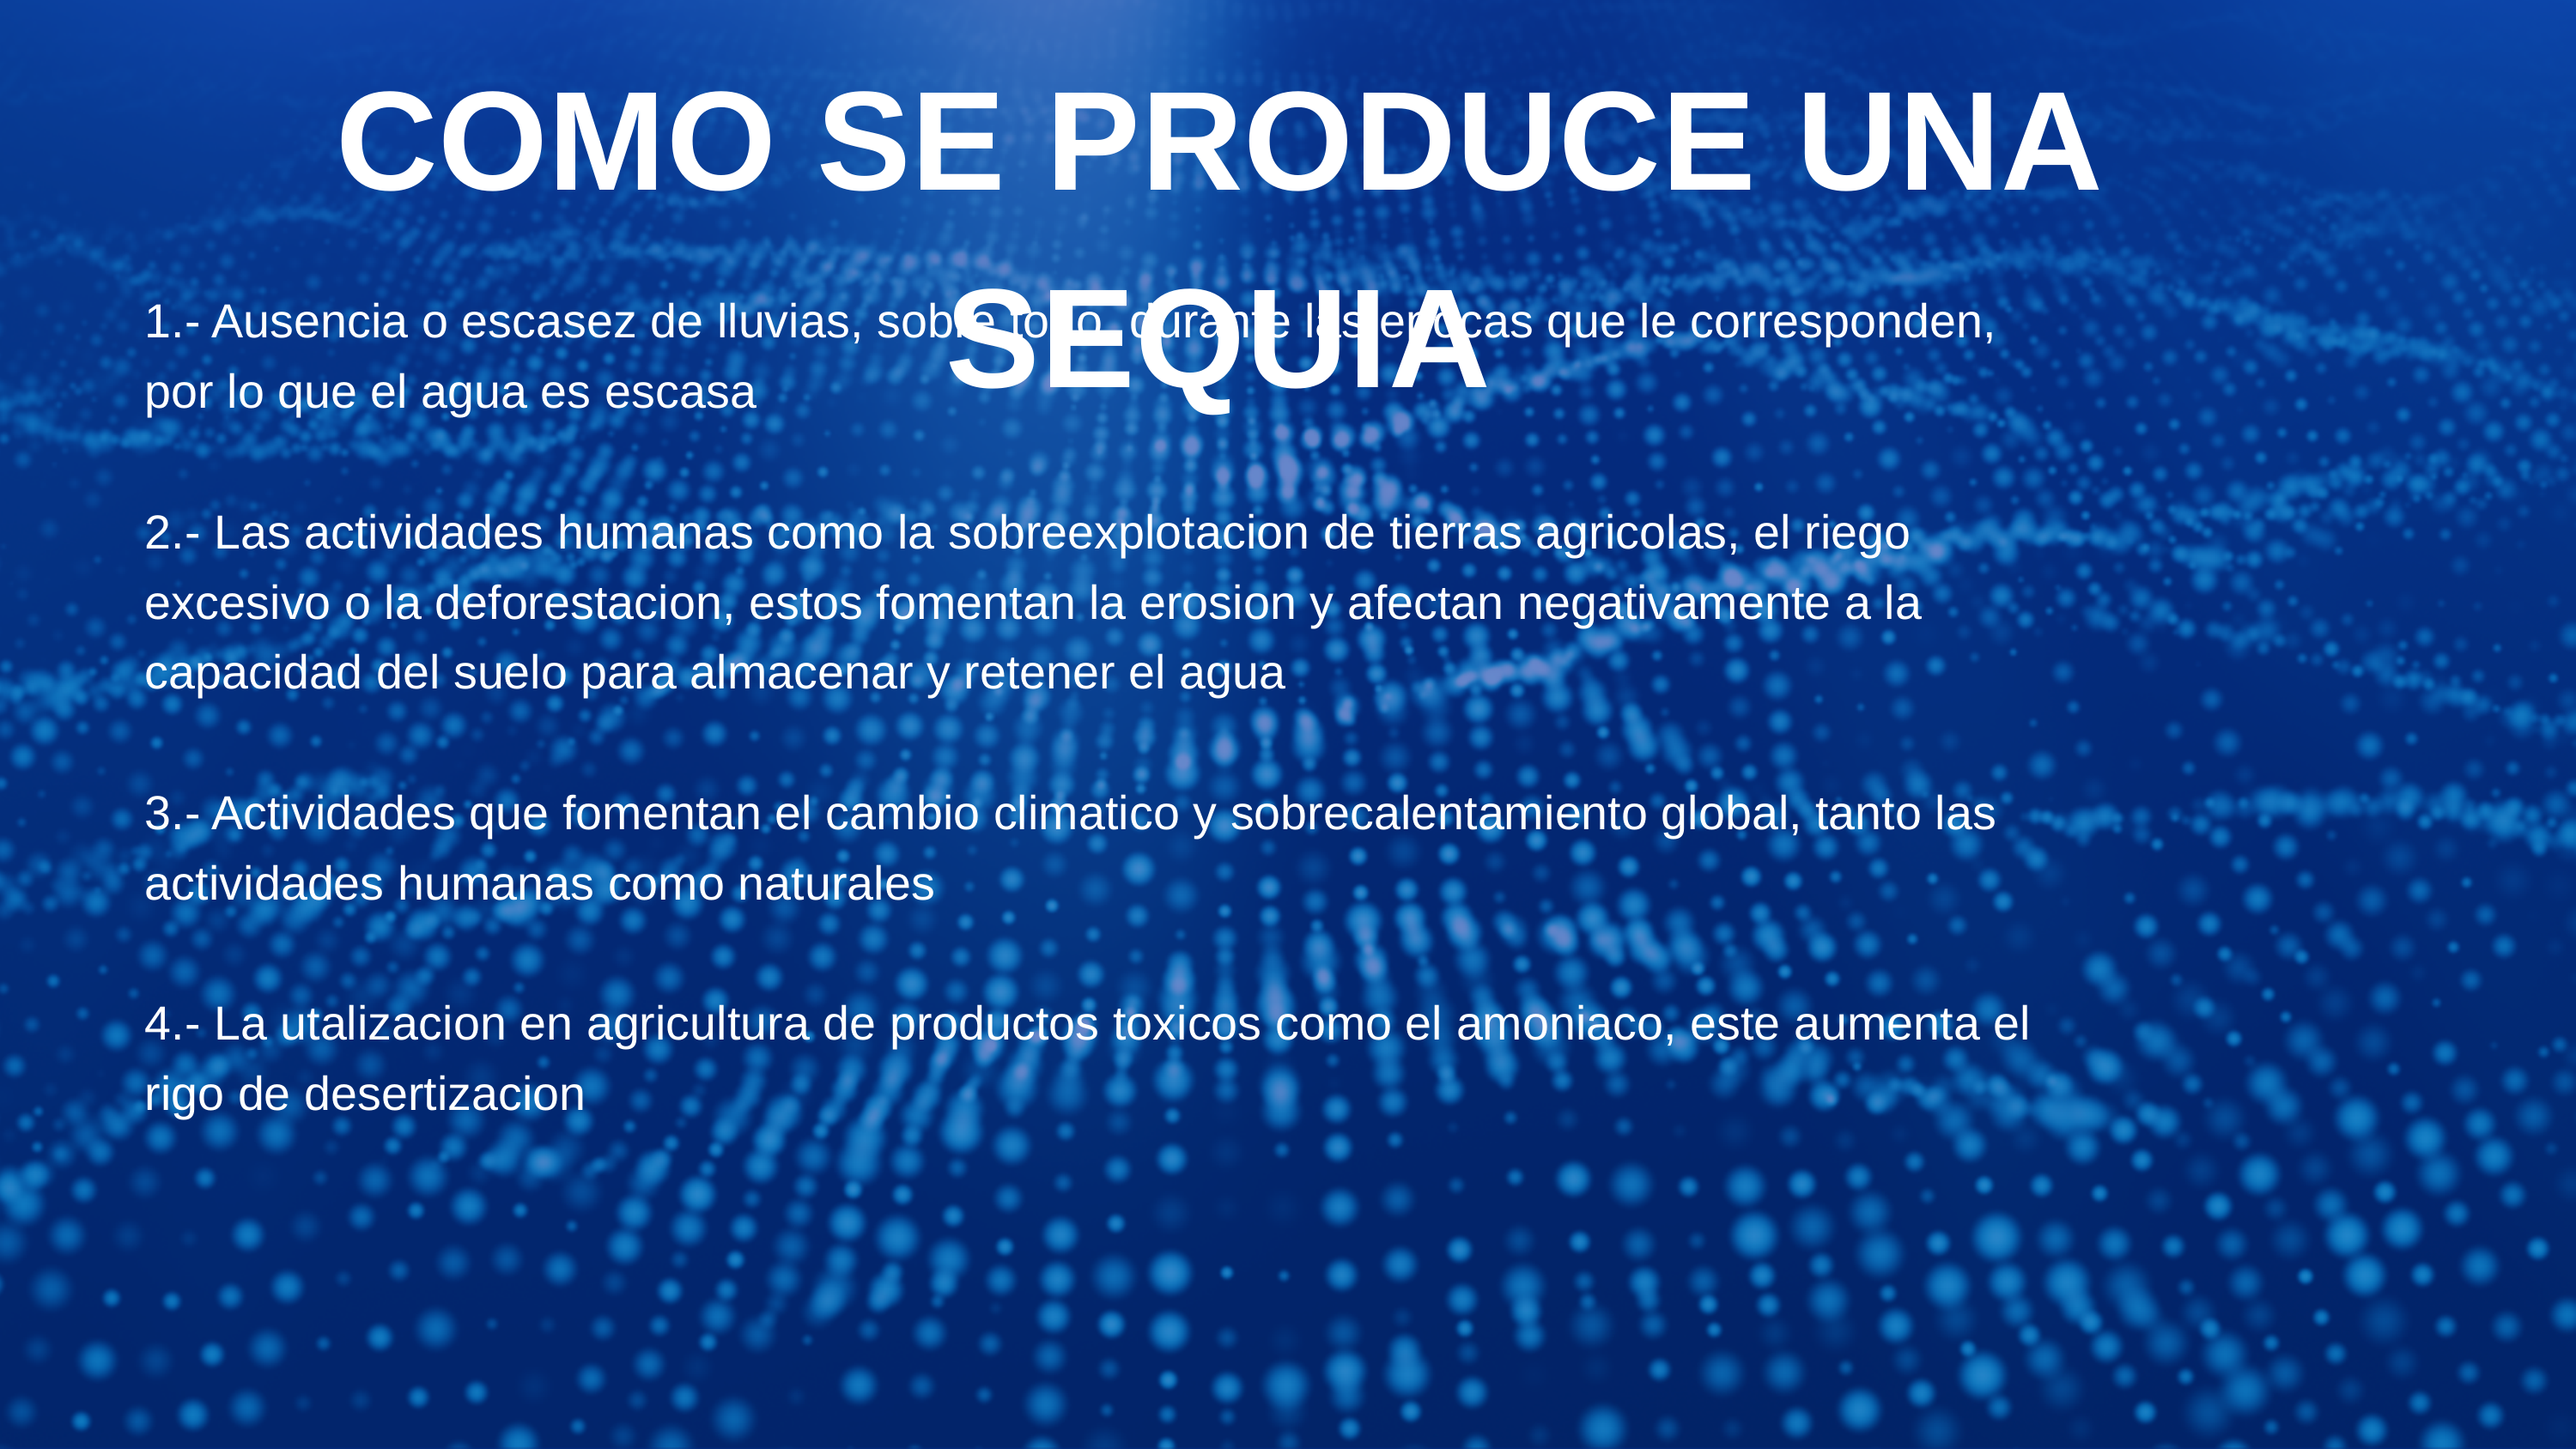

COMO SE PRODUCE UNA SEQUIA
1.- Ausencia o escasez de lluvias, sobre todo, durante las epocas que le corresponden, por lo que el agua es escasa

2.- Las actividades humanas como la sobreexplotacion de tierras agricolas, el riego excesivo o la deforestacion, estos fomentan la erosion y afectan negativamente a la capacidad del suelo para almacenar y retener el agua

3.- Actividades que fomentan el cambio climatico y sobrecalentamiento global, tanto las actividades humanas como naturales

4.- La utalizacion en agricultura de productos toxicos como el amoniaco, este aumenta el rigo de desertizacion